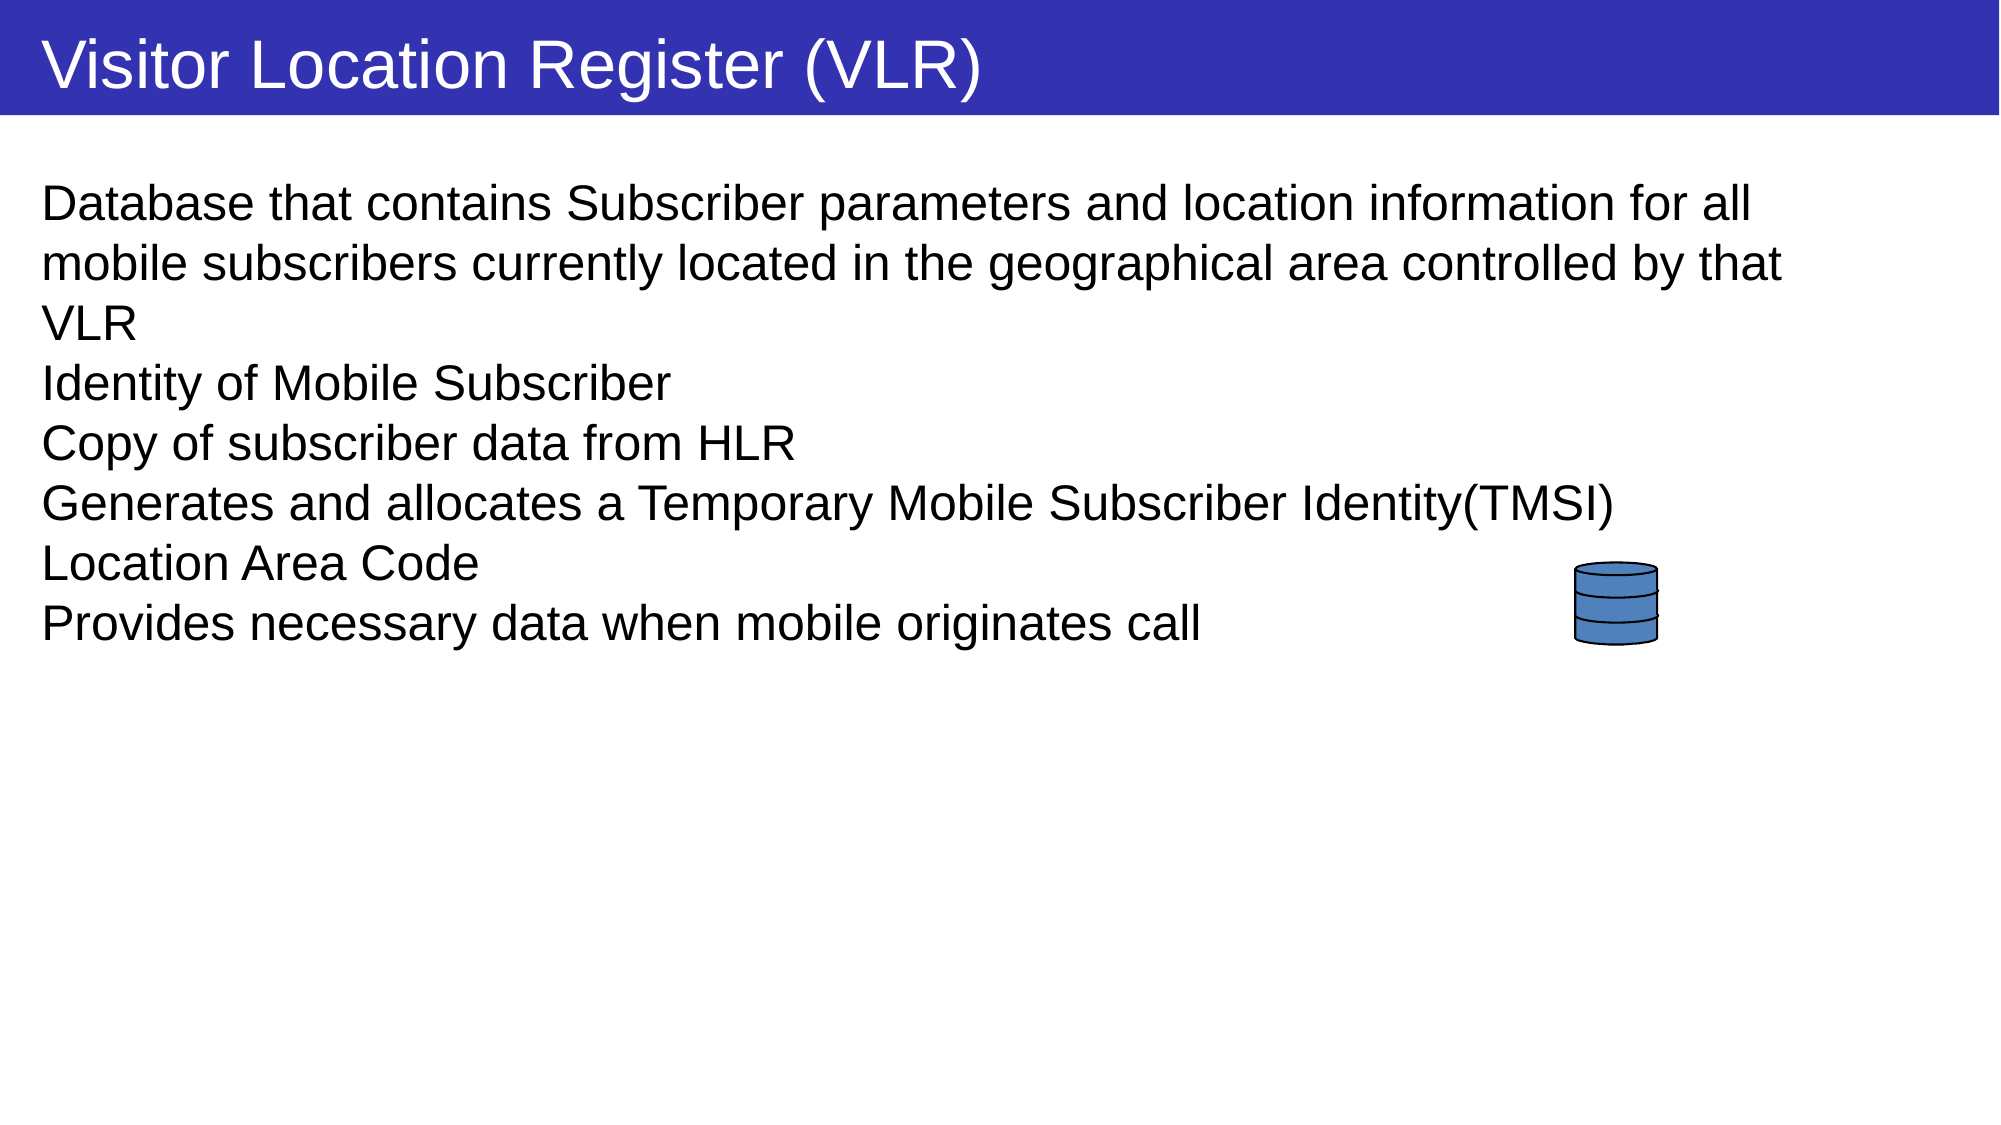

# Visitor Location Register (VLR)
Database that contains Subscriber parameters and location information for all mobile subscribers currently located in the geographical area controlled by that VLR
Identity of Mobile Subscriber
Copy of subscriber data from HLR
Generates and allocates a Temporary Mobile Subscriber Identity(TMSI)
Location Area Code
Provides necessary data when mobile originates call